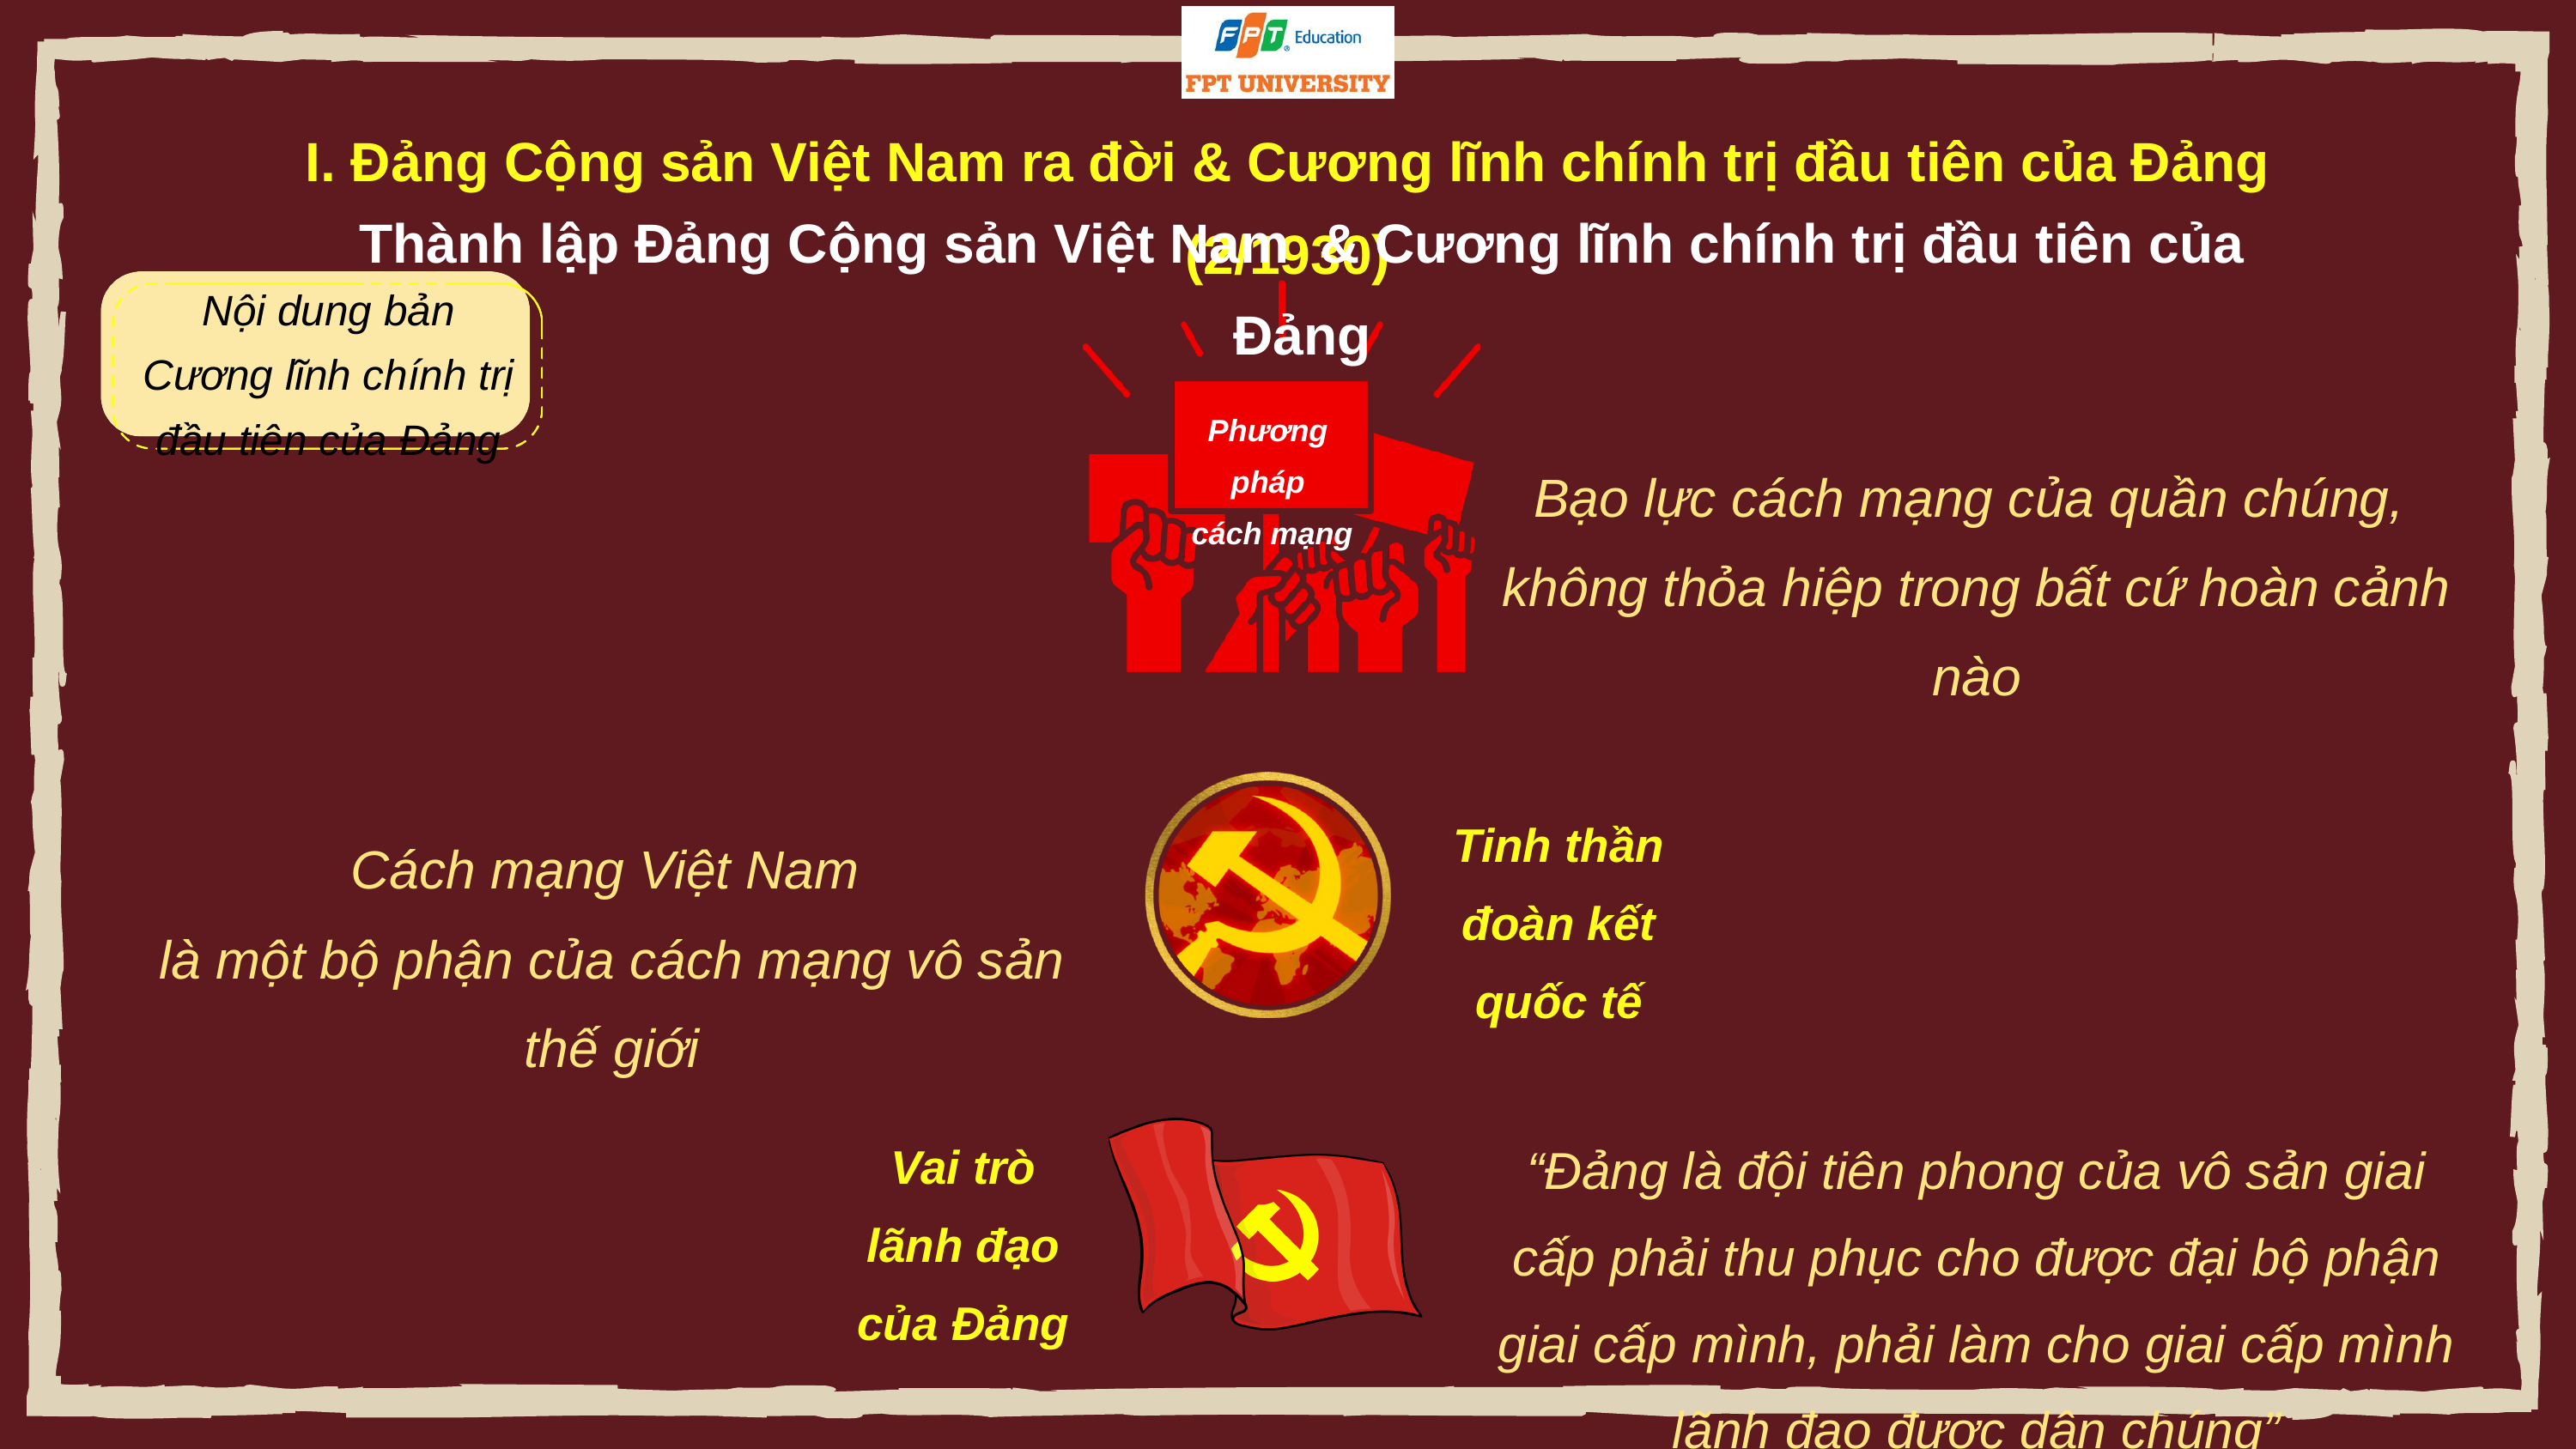

I. Đảng Cộng sản Việt Nam ra đời & Cương lĩnh chính trị đầu tiên của Đảng (2/1930)
Thành lập Đảng Cộng sản Việt Nam  & Cương lĩnh chính trị đầu tiên của Đảng
Nội dung bản
 Cương lĩnh chính trị
đầu tiên của Đảng

Phương pháp
 cách mạng
Bạo lực cách mạng của quần chúng,
không thỏa hiệp trong bất cứ hoàn cảnh nào

Tinh thần đoàn kết quốc tế
Cách mạng Việt Nam
là một bộ phận của cách mạng vô sản thế giới
“Đảng là đội tiên phong của vô sản giai cấp phải thu phục cho được đại bộ phận giai cấp mình, phải làm cho giai cấp mình lãnh đạo được dân chúng”
Vai trò lãnh đạo của Đảng